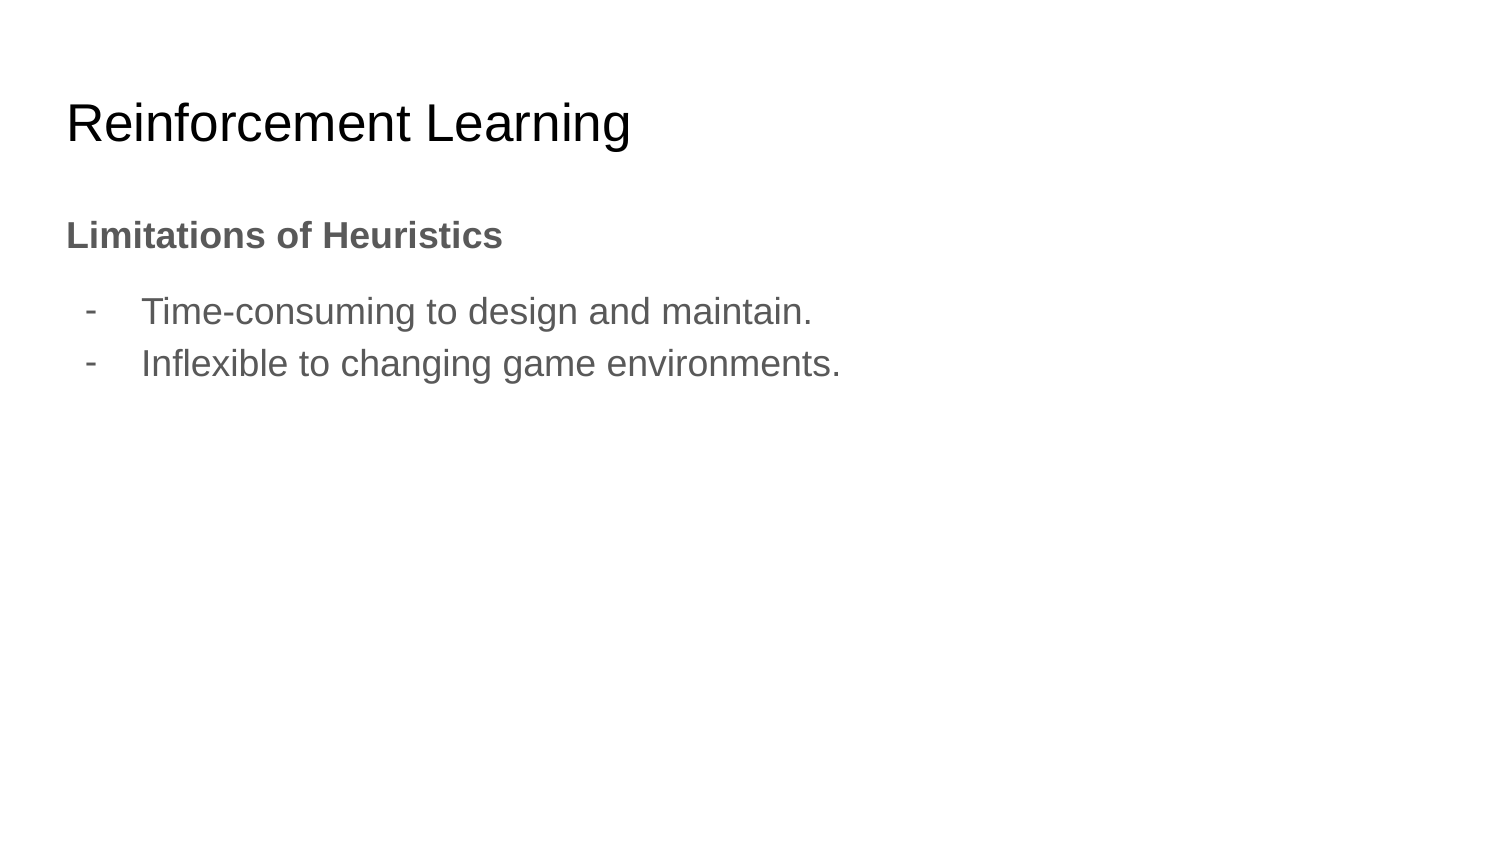

# Reinforcement Learning

Limitations of Heuristics
Time-consuming to design and maintain.
Inflexible to changing game environments.